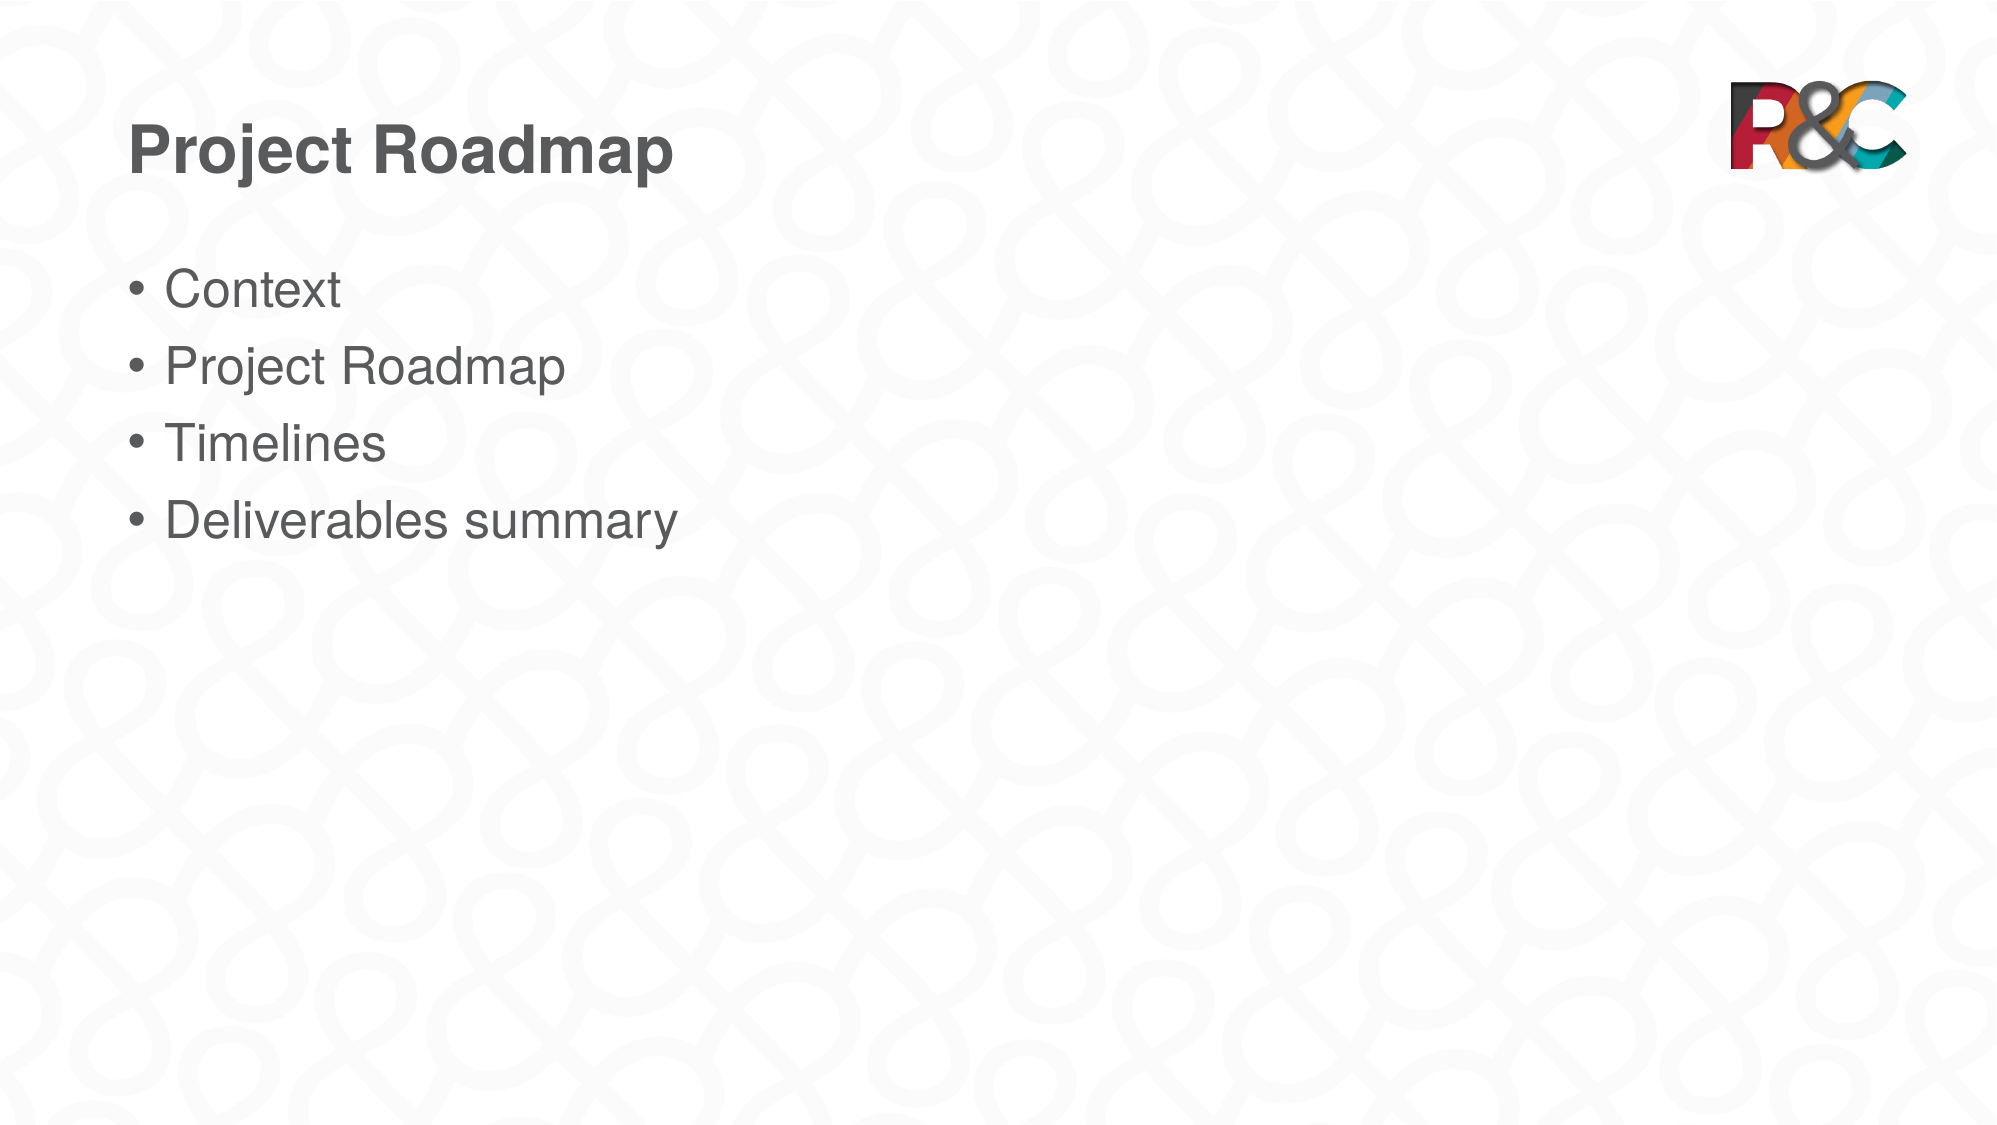

# Project Roadmap
Context
Project Roadmap
Timelines
Deliverables summary